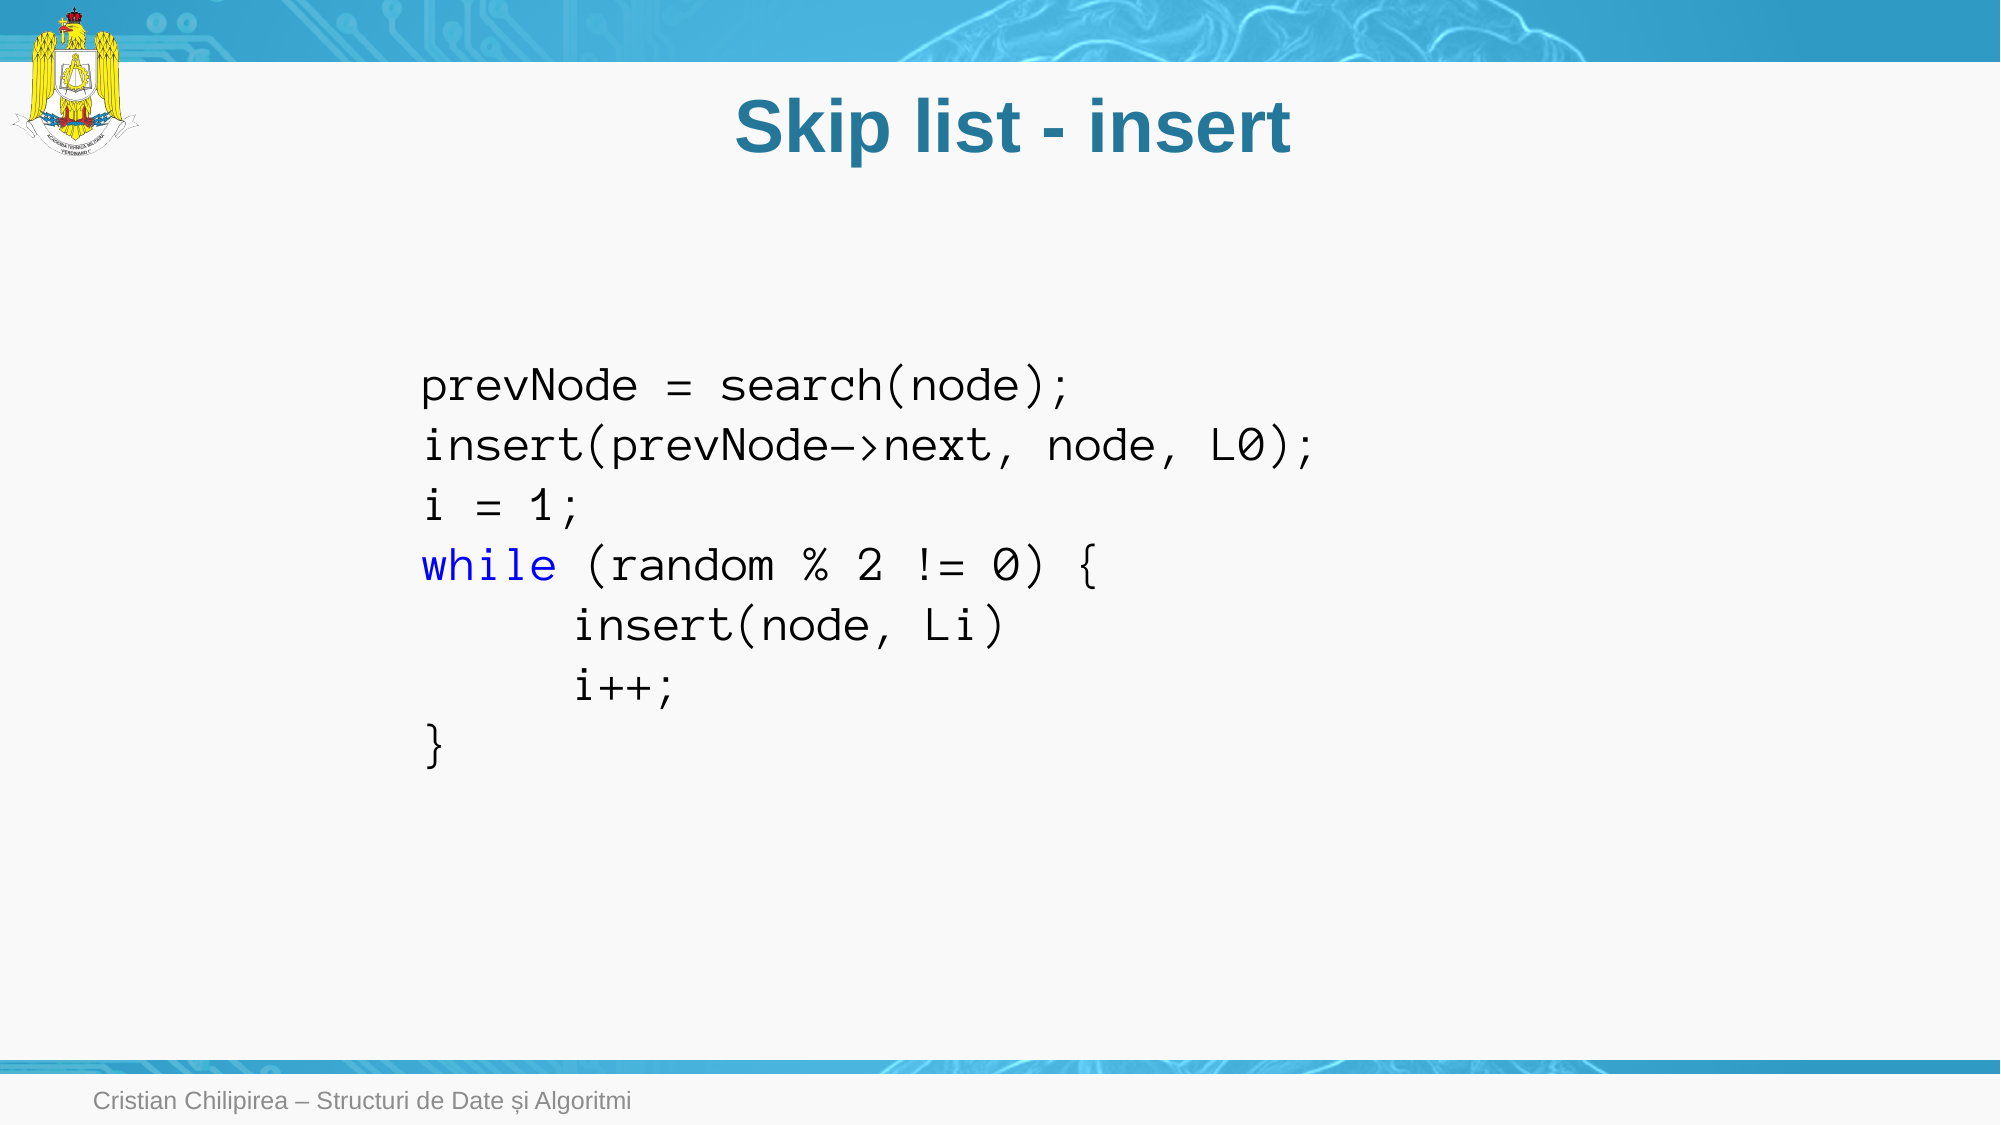

# Skip list - insert
prevNode = search(node);
insert(prevNode->next, node, L0);
i = 1;
while (random % 2 != 0) {
	insert(node, Li)
	i++;
}
Cristian Chilipirea – Structuri de Date și Algoritmi